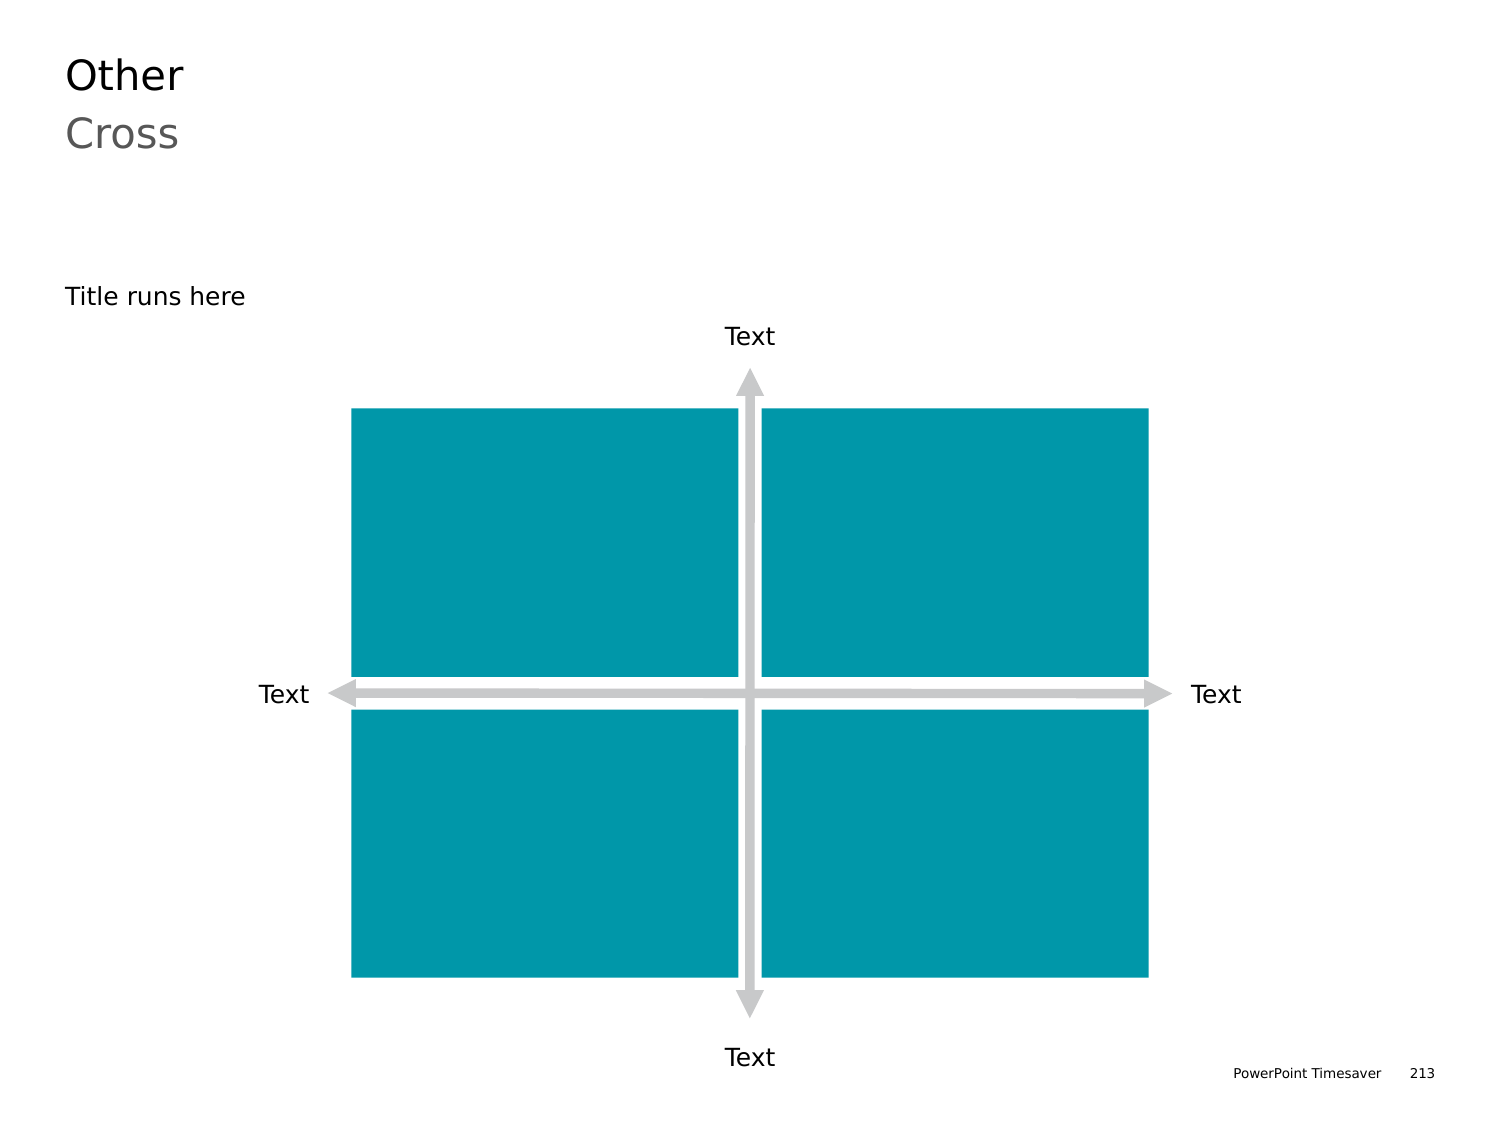

# Other
Cross
Title runs here
Text

Text
Text

Text